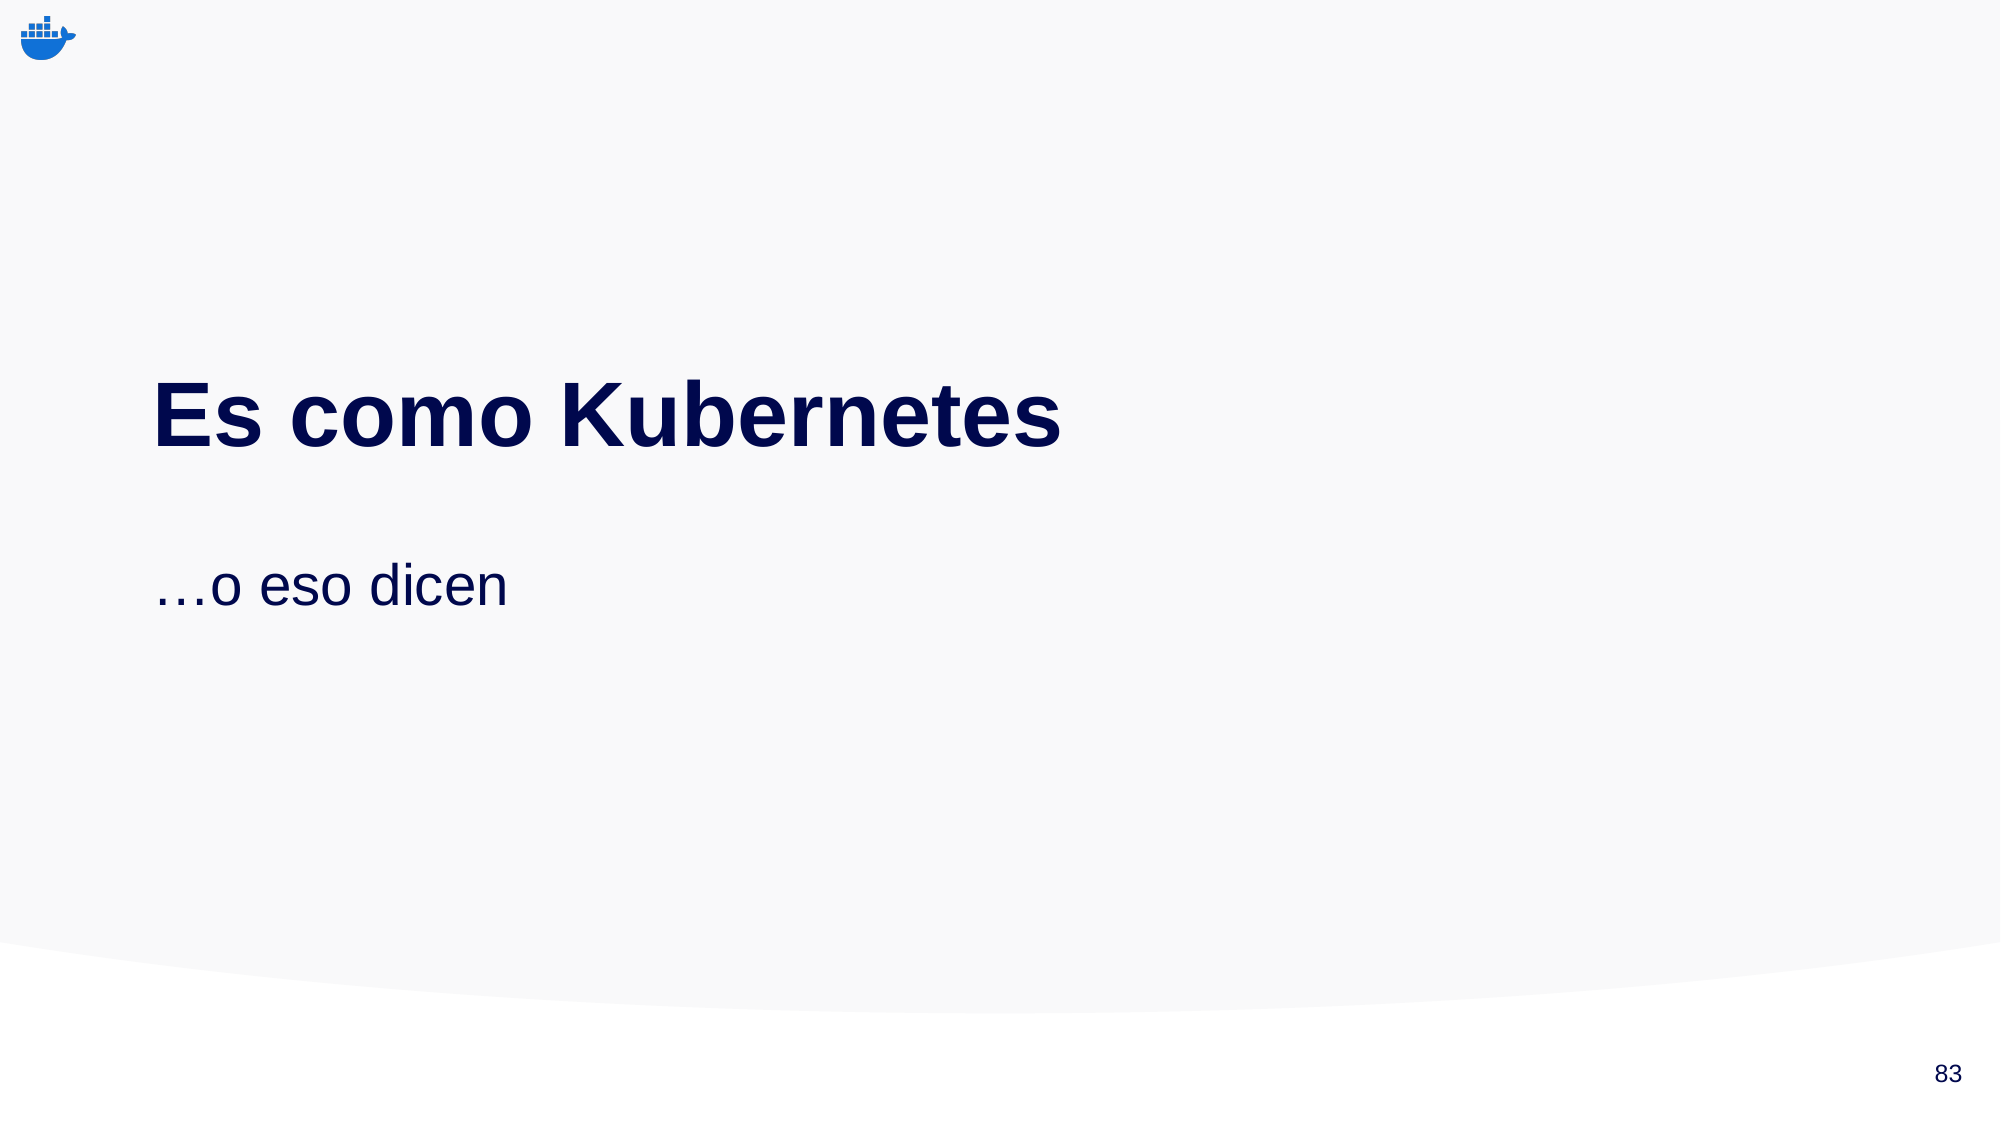

# Es como Kubernetes
…o eso dicen
83